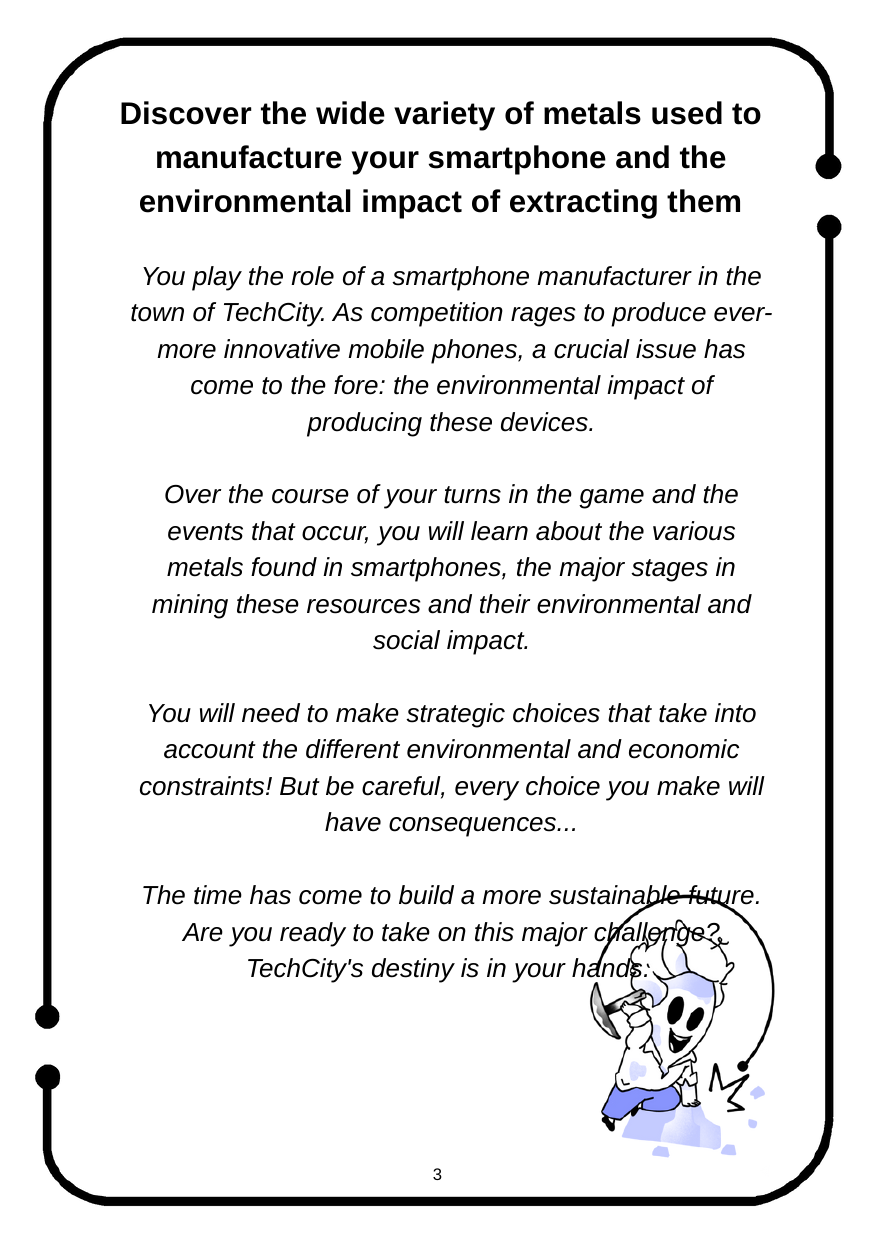

Discover the wide variety of metals used to manufacture your smartphone and the environmental impact of extracting them
You play the role of a smartphone manufacturer in the town of TechCity. As competition rages to produce ever-more innovative mobile phones, a crucial issue has come to the fore: the environmental impact of producing these devices.

Over the course of your turns in the game and the events that occur, you will learn about the various metals found in smartphones, the major stages in mining these resources and their environmental and social impact.

You will need to make strategic choices that take into account the different environmental and economic constraints! But be careful, every choice you make will have consequences...

The time has come to build a more sustainable future. Are you ready to take on this major challenge? TechCity's destiny is in your hands.

3